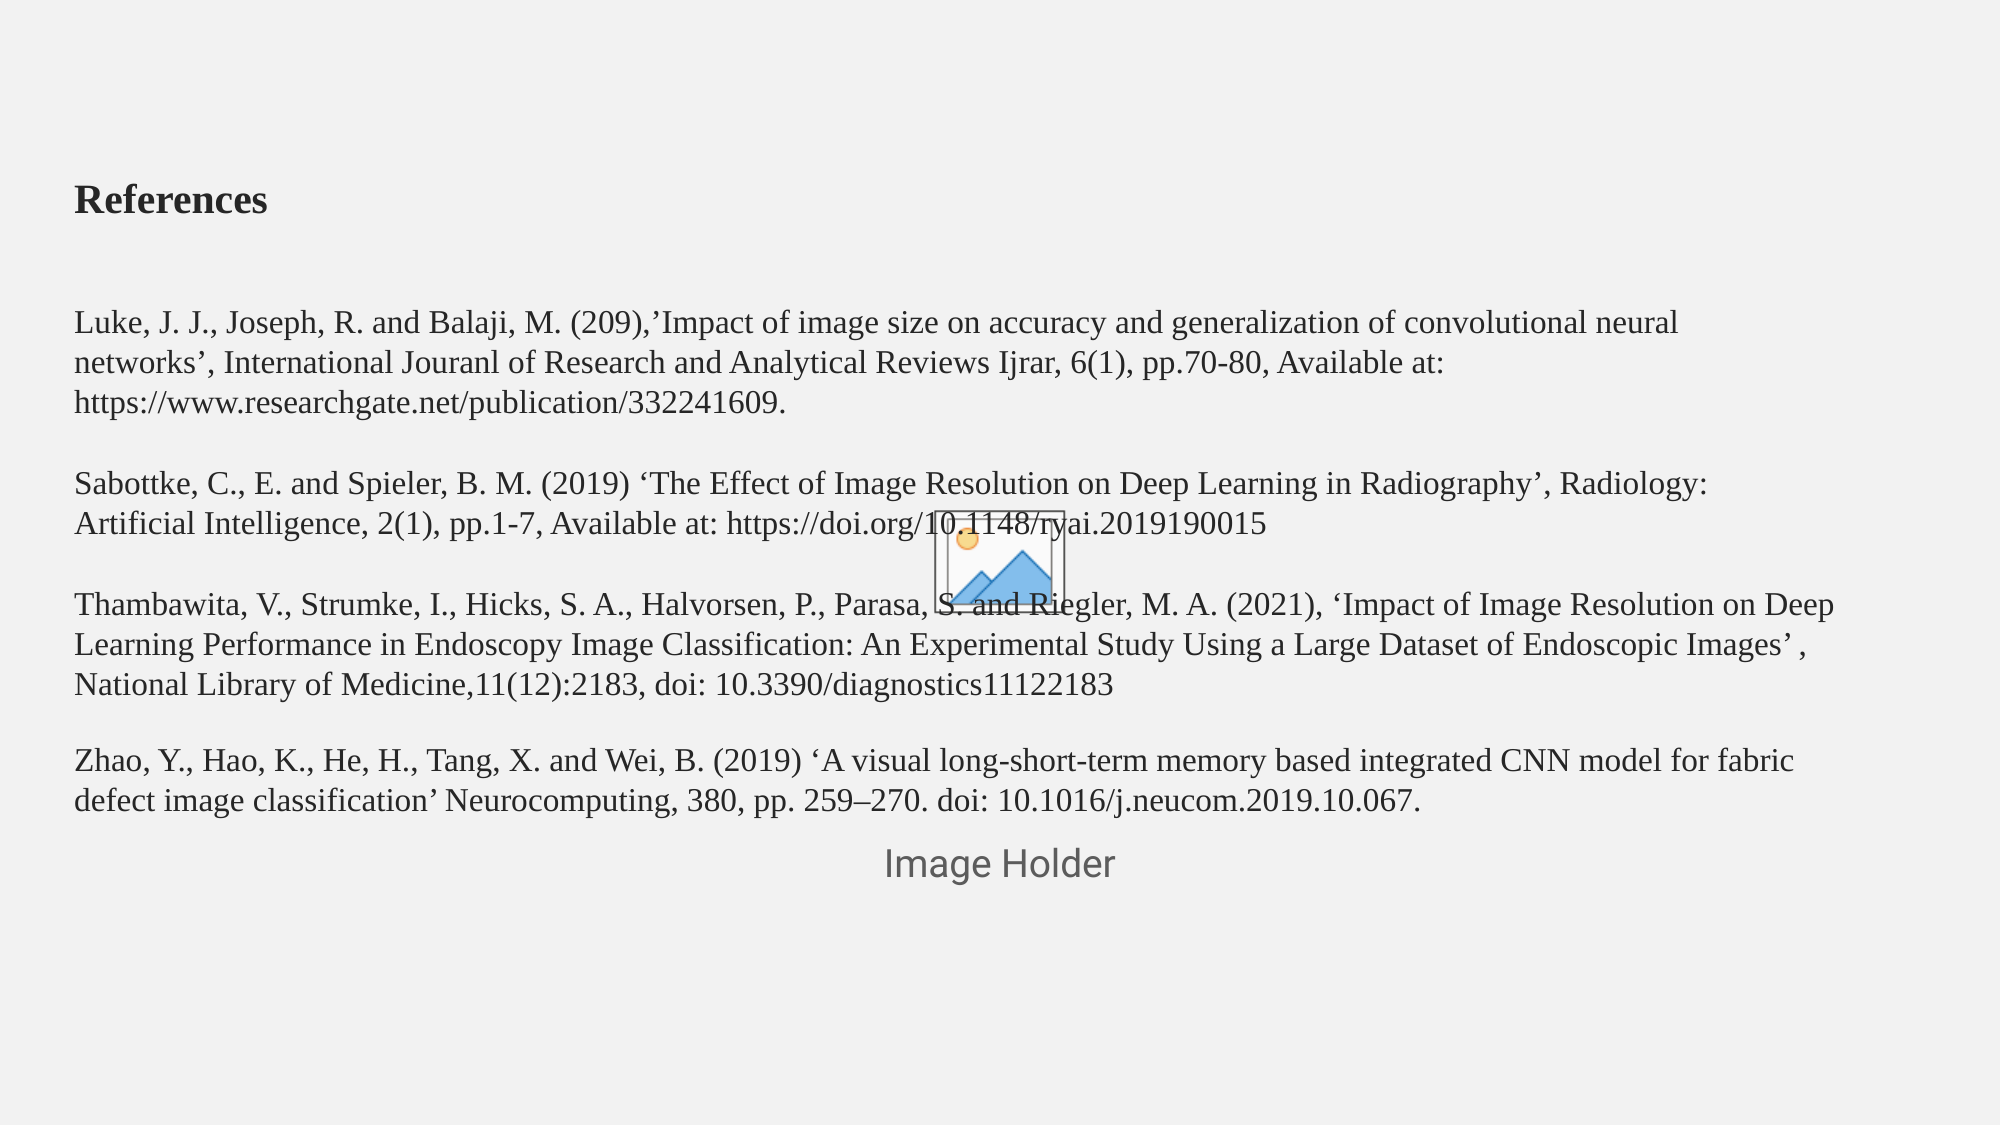

References
Luke, J. J., Joseph, R. and Balaji, M. (209),’Impact of image size on accuracy and generalization of convolutional neural networks’, International Jouranl of Research and Analytical Reviews Ijrar, 6(1), pp.70-80, Available at: https://www.researchgate.net/publication/332241609.
Sabottke, C., E. and Spieler, B. M. (2019) ‘The Effect of Image Resolution on Deep Learning in Radiography’, Radiology: Artificial Intelligence, 2(1), pp.1-7, Available at: https://doi.org/10.1148/ryai.2019190015
Thambawita, V., Strumke, I., Hicks, S. A., Halvorsen, P., Parasa, S. and Riegler, M. A. (2021), ‘Impact of Image Resolution on Deep Learning Performance in Endoscopy Image Classification: An Experimental Study Using a Large Dataset of Endoscopic Images’ , National Library of Medicine,11(12):2183, doi: 10.3390/diagnostics11122183
Zhao, Y., Hao, K., He, H., Tang, X. and Wei, B. (2019) ‘A visual long-short-term memory based integrated CNN model for fabric defect image classification’ Neurocomputing, 380, pp. 259–270. doi: 10.1016/j.neucom.2019.10.067.